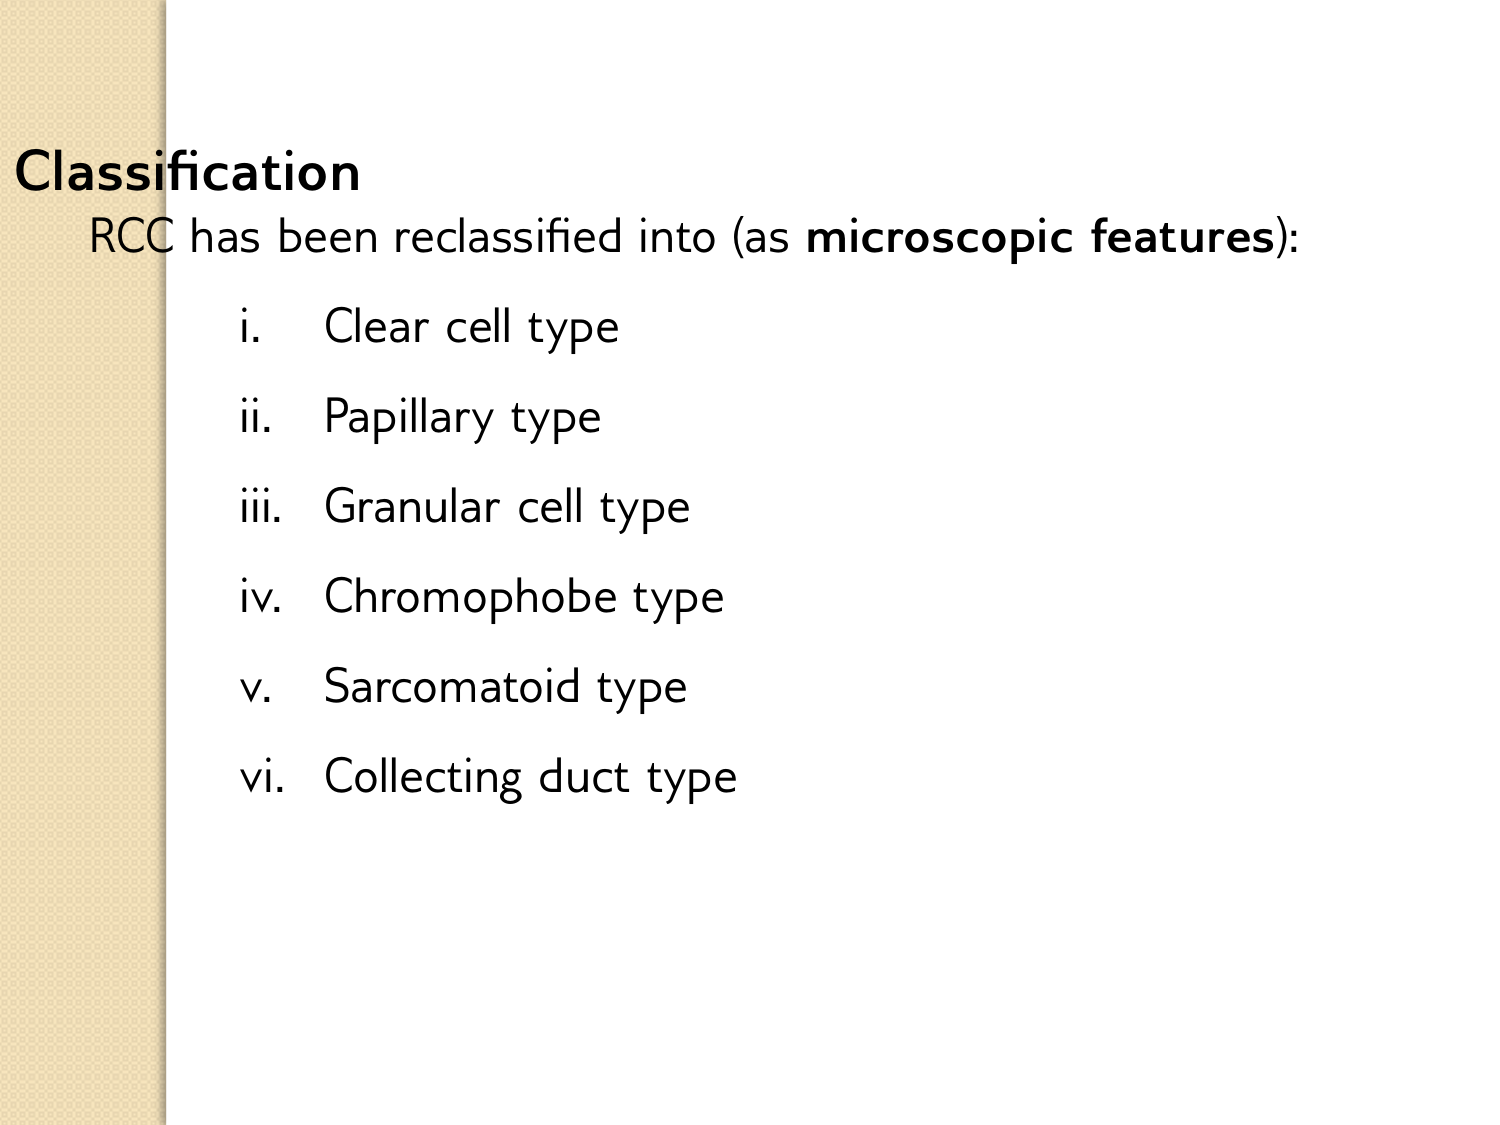

Classification
RCC has been reclassified into (as microscopic features):
Clear cell type
Papillary type
Granular cell type
Chromophobe type
Sarcomatoid type
Collecting duct type